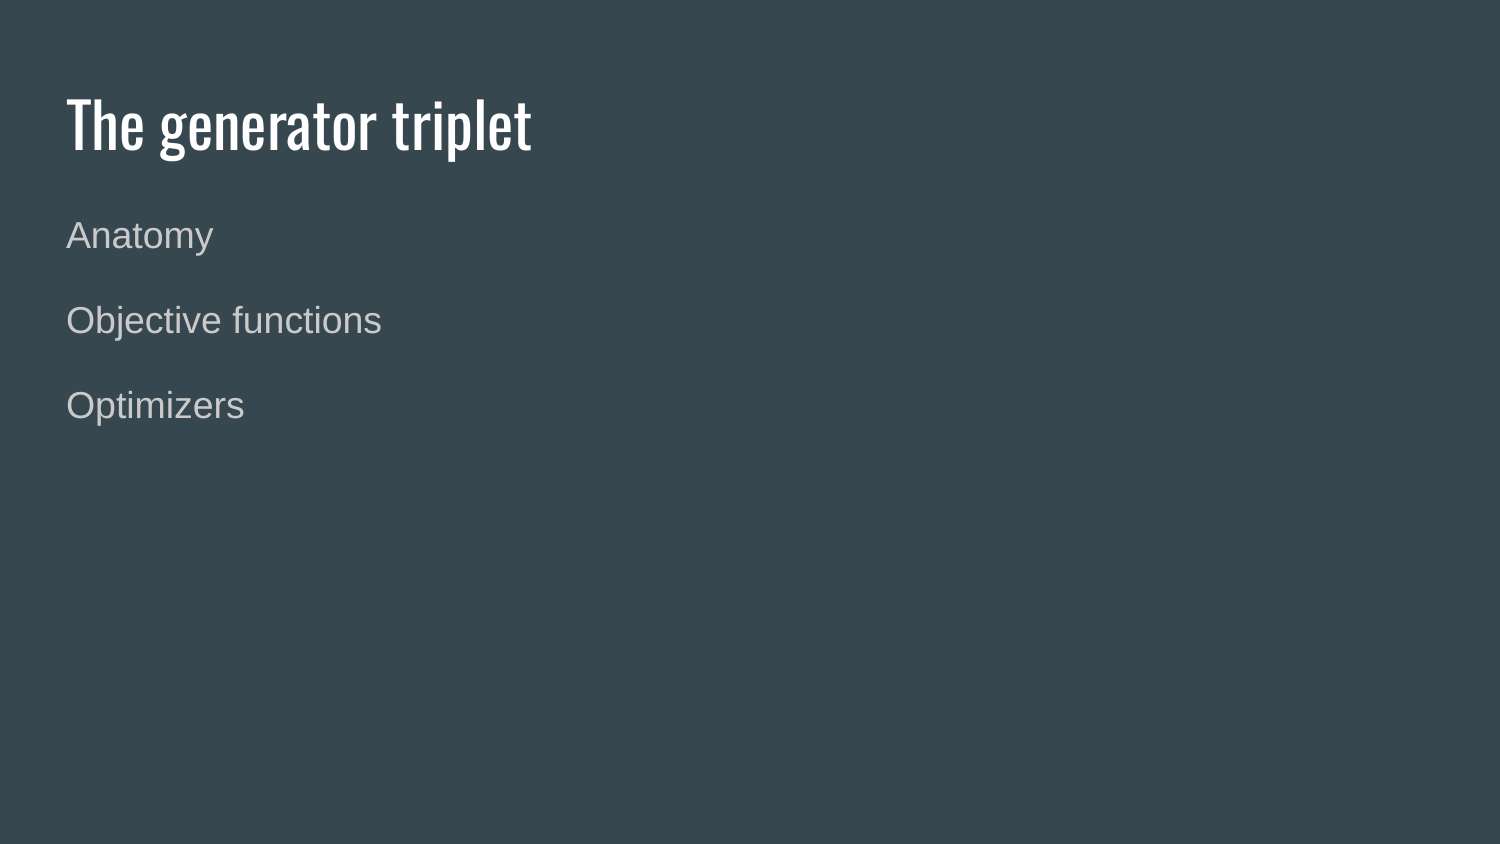

# The generator triplet
Anatomy
Objective functions
Optimizers